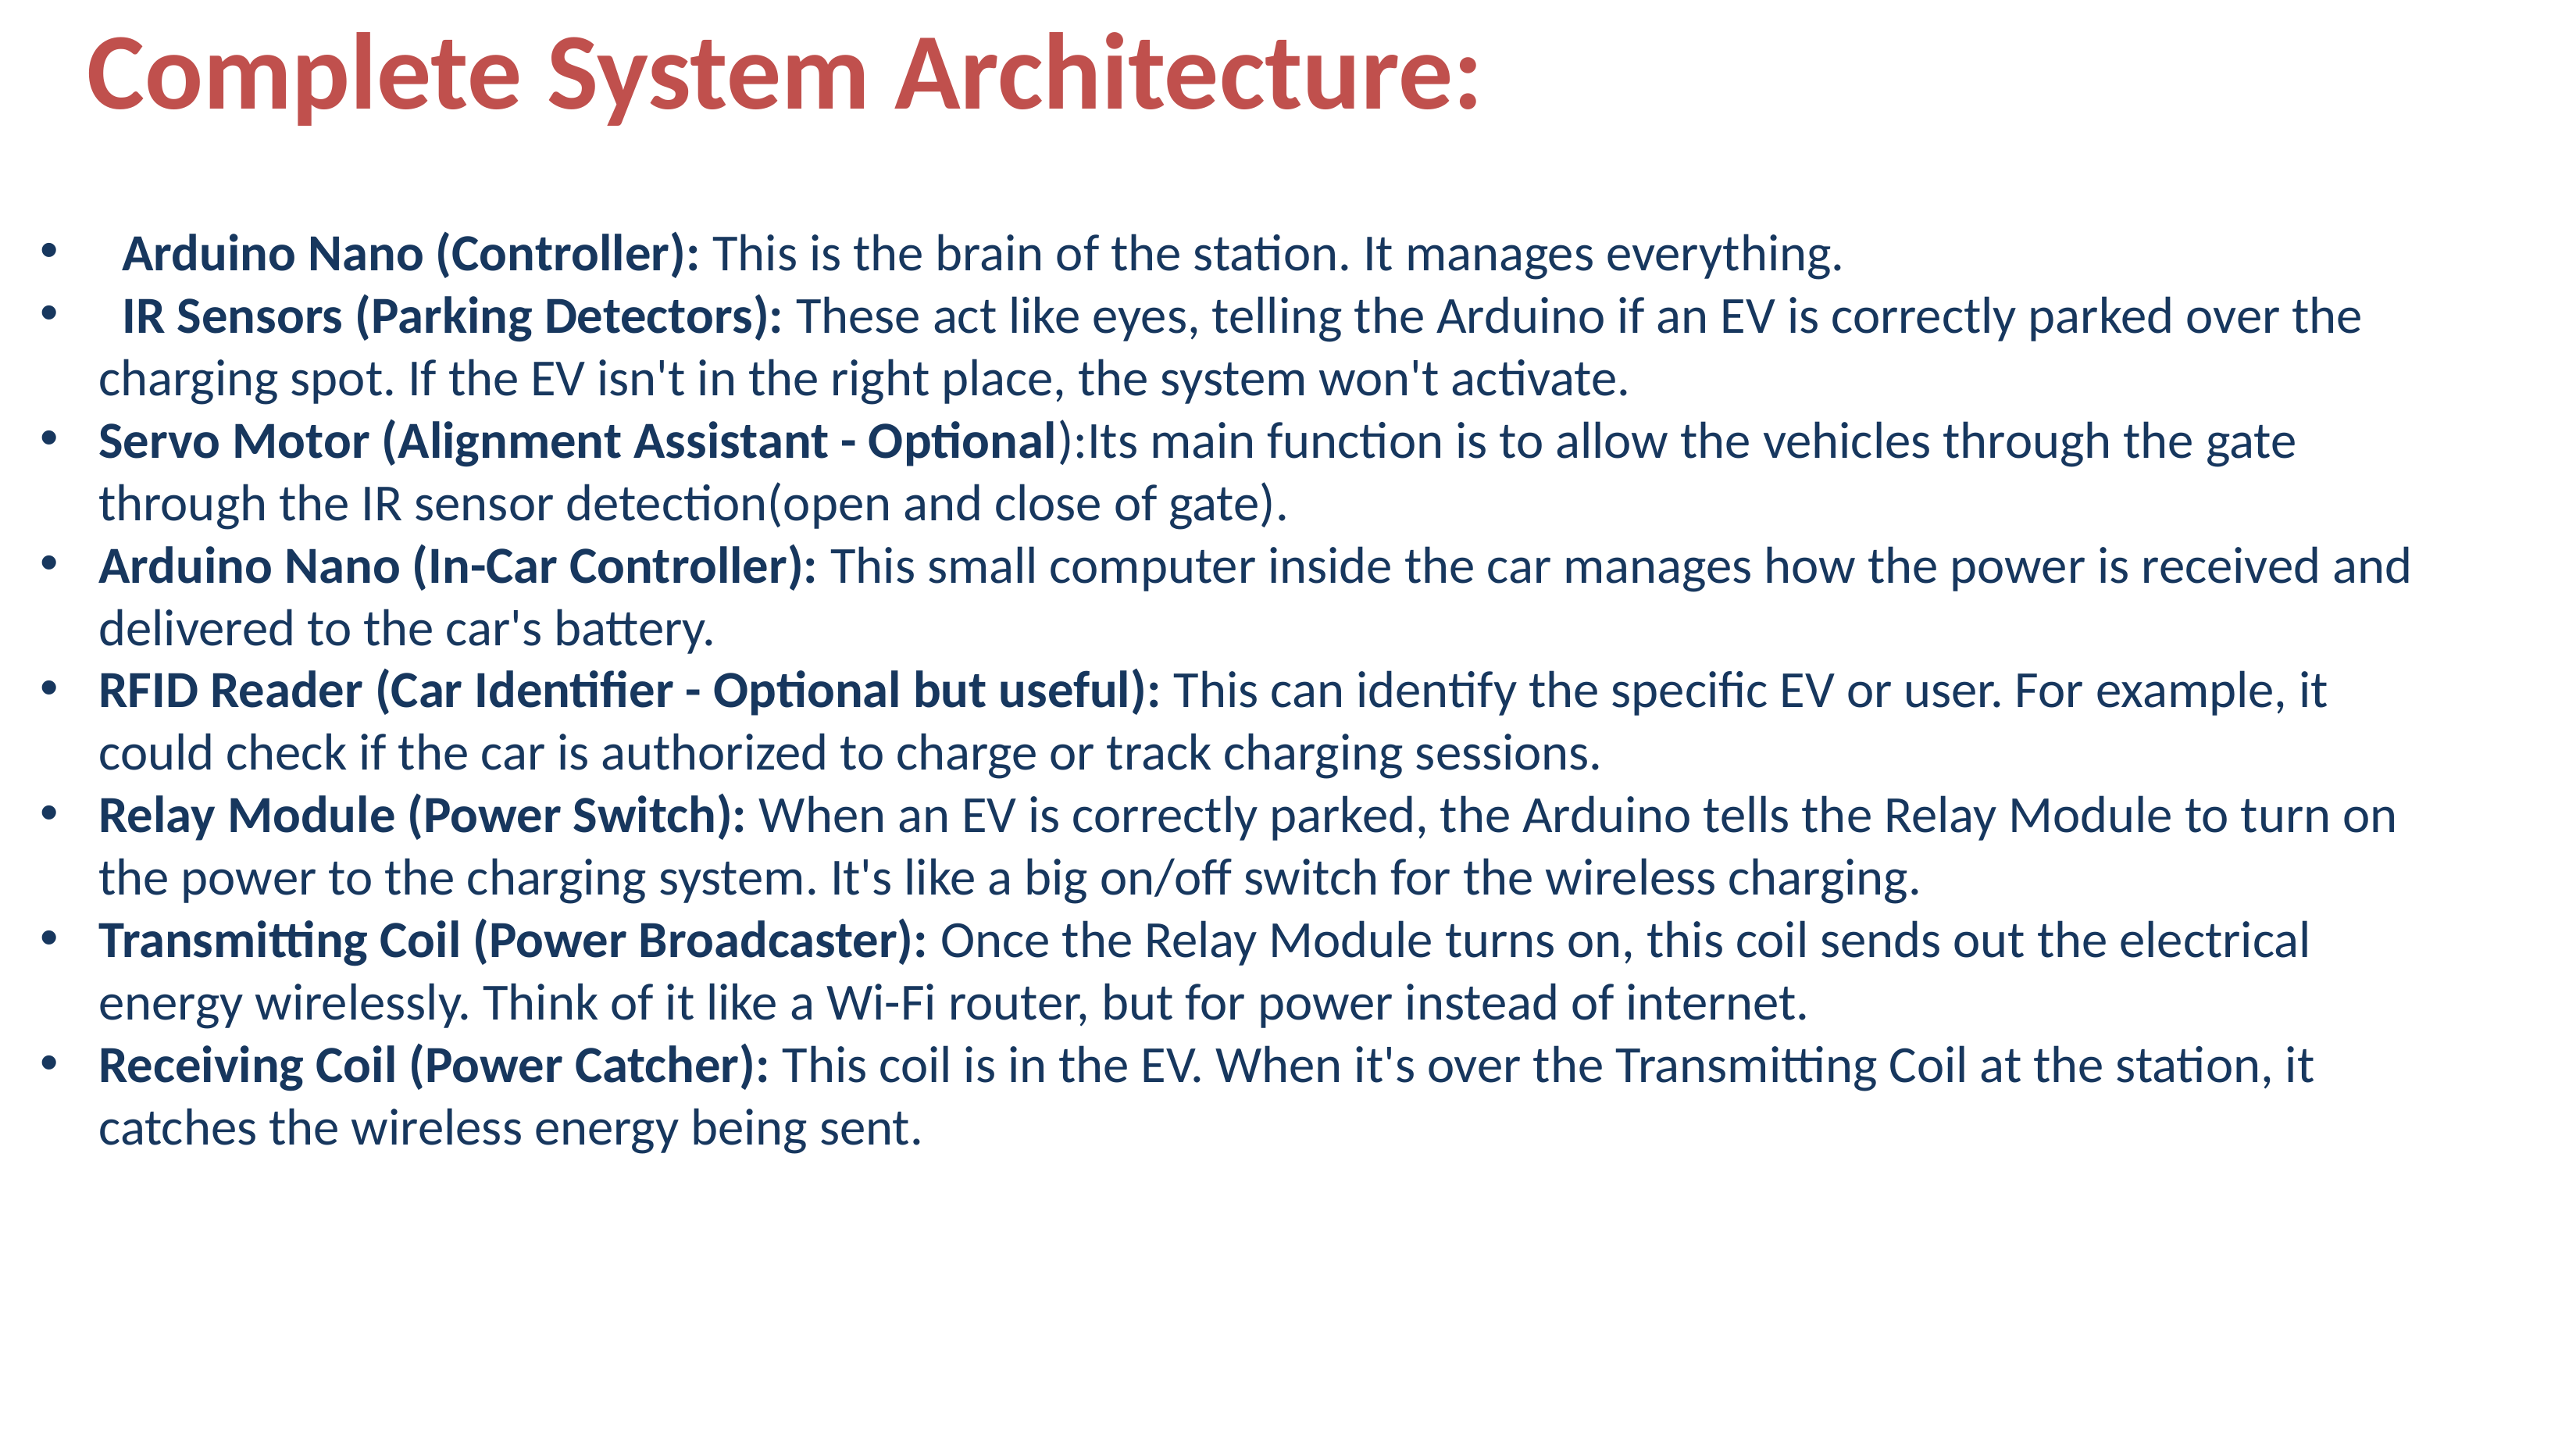

# Complete System Architecture:
  Arduino Nano (Controller): This is the brain of the station. It manages everything.
  IR Sensors (Parking Detectors): These act like eyes, telling the Arduino if an EV is correctly parked over the charging spot. If the EV isn't in the right place, the system won't activate.
Servo Motor (Alignment Assistant - Optional):Its main function is to allow the vehicles through the gate through the IR sensor detection(open and close of gate).
Arduino Nano (In-Car Controller): This small computer inside the car manages how the power is received and delivered to the car's battery.
RFID Reader (Car Identifier - Optional but useful): This can identify the specific EV or user. For example, it could check if the car is authorized to charge or track charging sessions.
Relay Module (Power Switch): When an EV is correctly parked, the Arduino tells the Relay Module to turn on the power to the charging system. It's like a big on/off switch for the wireless charging.
Transmitting Coil (Power Broadcaster): Once the Relay Module turns on, this coil sends out the electrical energy wirelessly. Think of it like a Wi-Fi router, but for power instead of internet.
Receiving Coil (Power Catcher): This coil is in the EV. When it's over the Transmitting Coil at the station, it catches the wireless energy being sent.